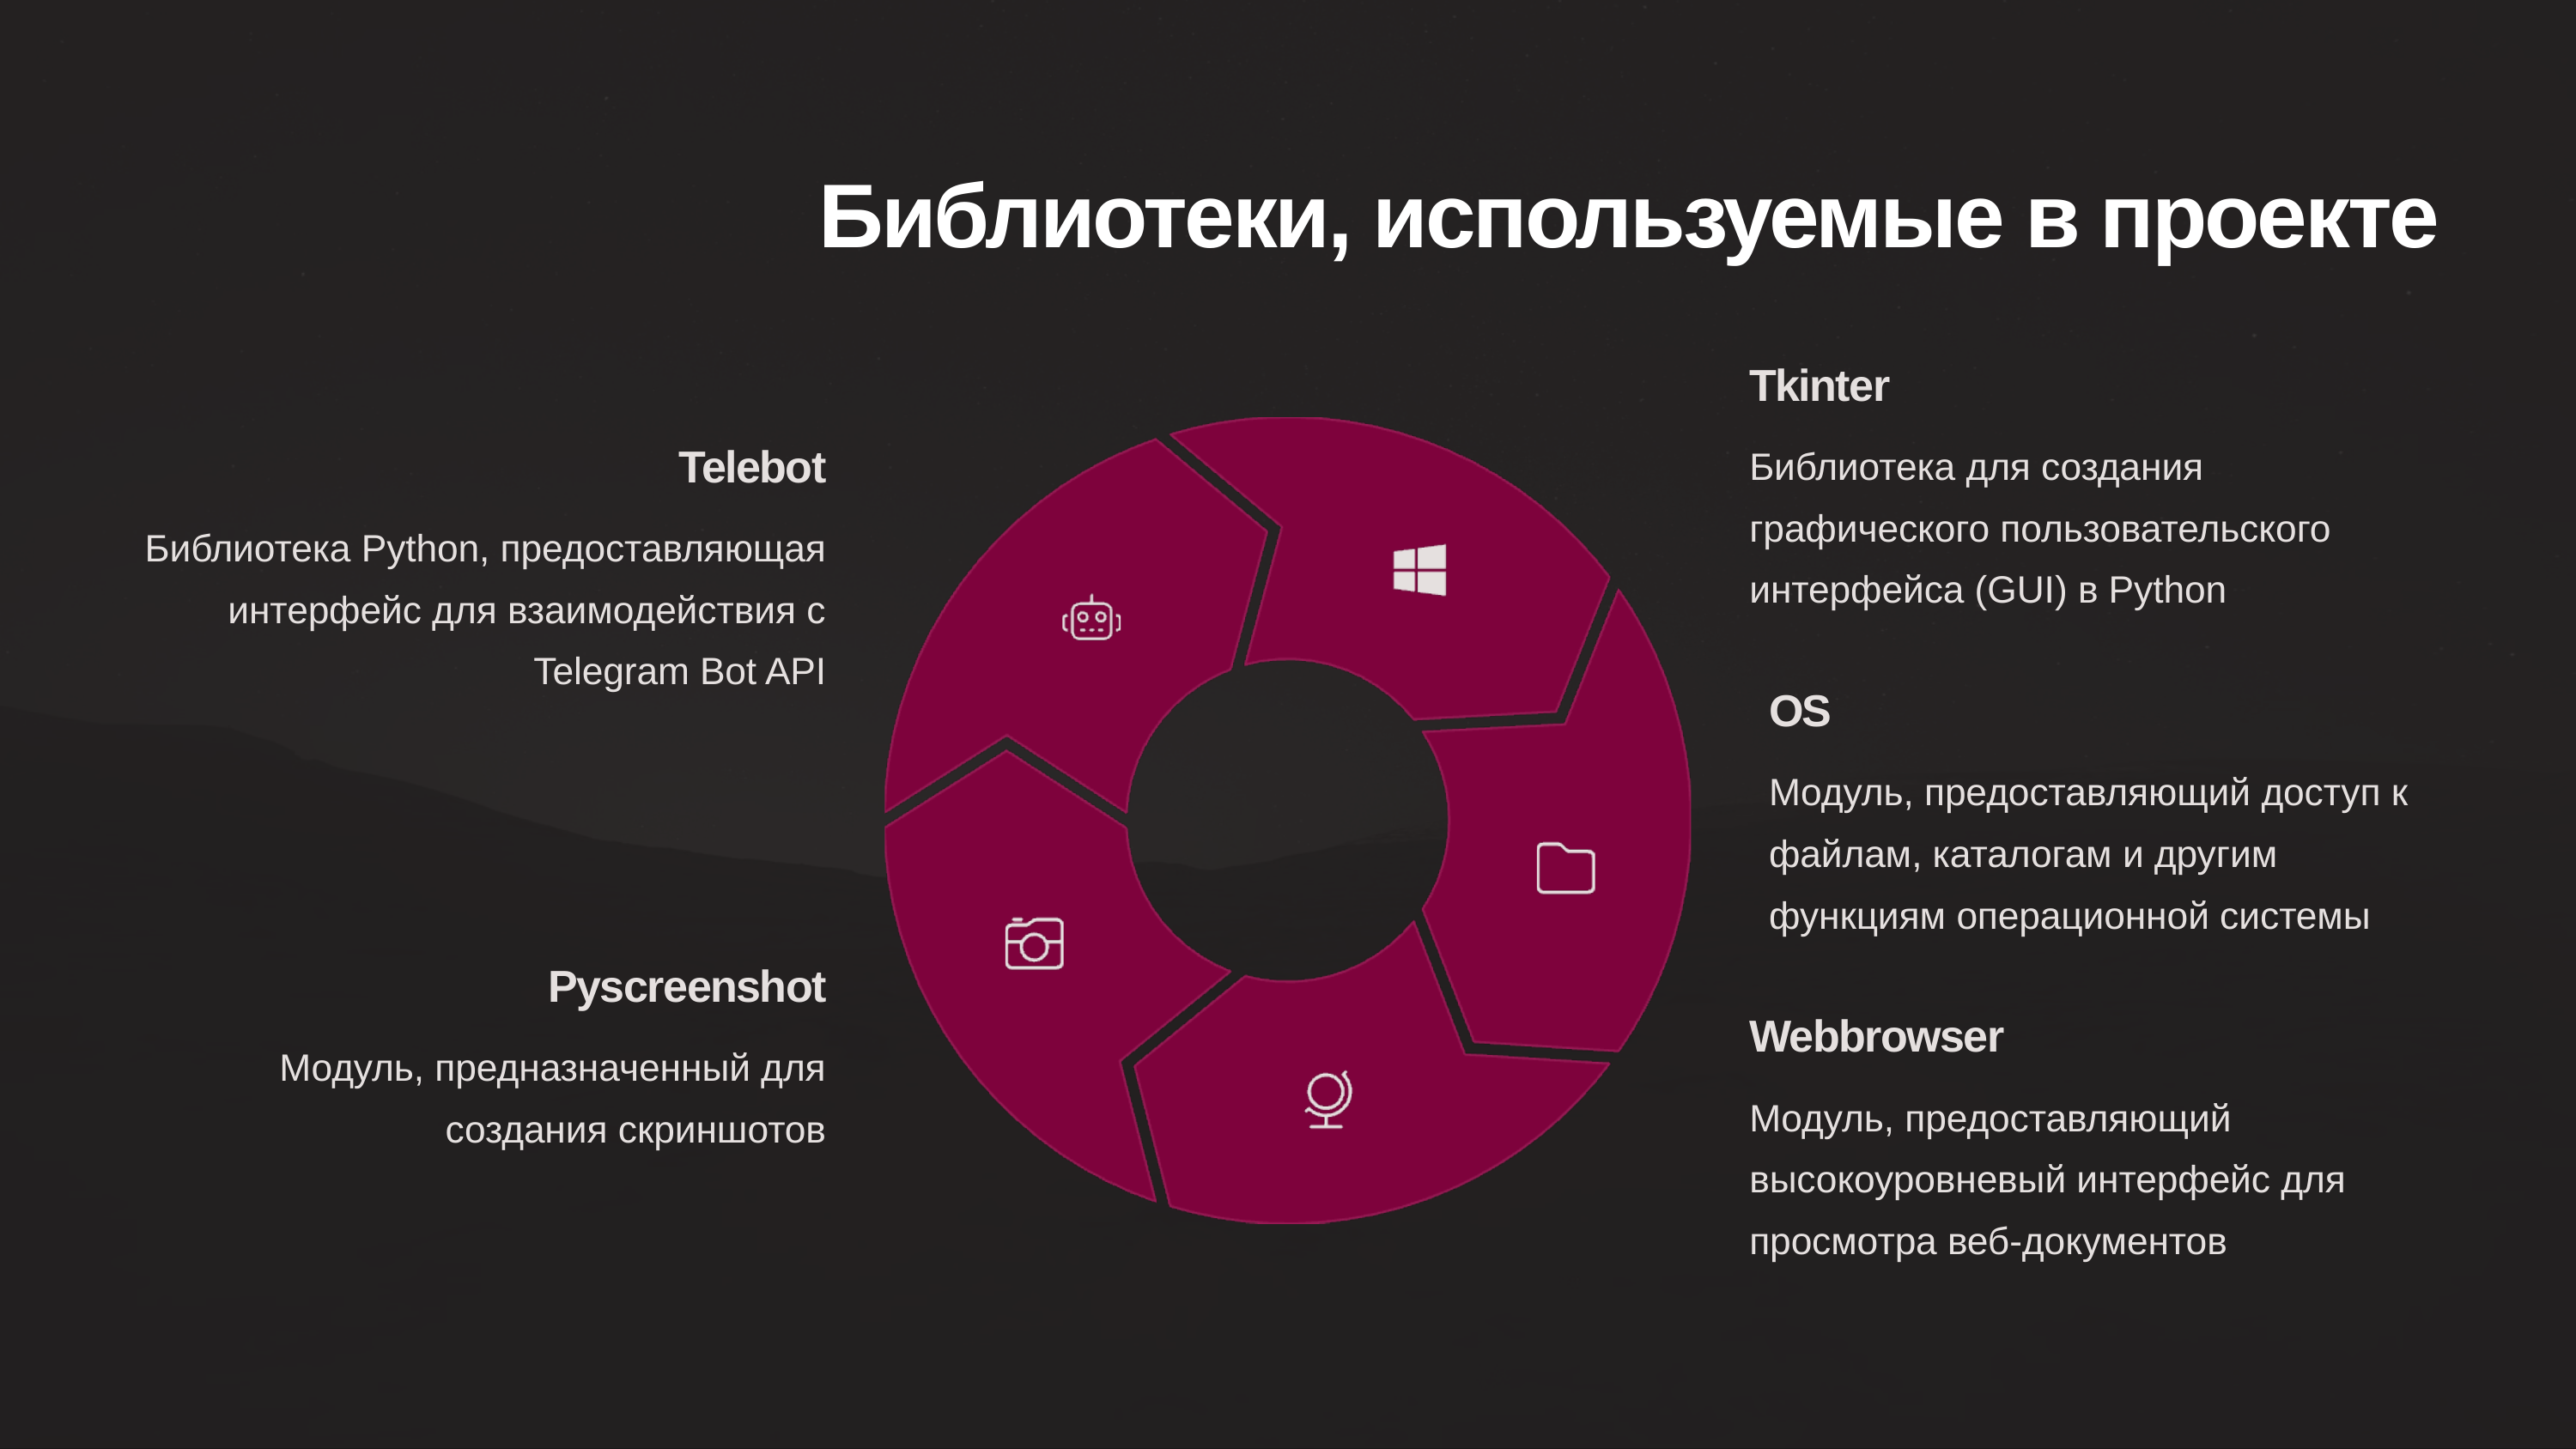

Библиотеки, используемые в проекте

Tkinter

Библиотека для создания графического пользовательского интерфейса (GUI) в Python

Telebot

Библиотека Python, предоставляющая интерфейс для взаимодействия с Telegram Bot API

OS

Модуль, предоставляющий доступ к файлам, каталогам и другим функциям операционной системы

Pyscreenshot

Webbrowser

Модуль, предназначенный для создания скриншотов

Модуль, предоставляющий высокоуровневый интерфейс для просмотра веб-документов